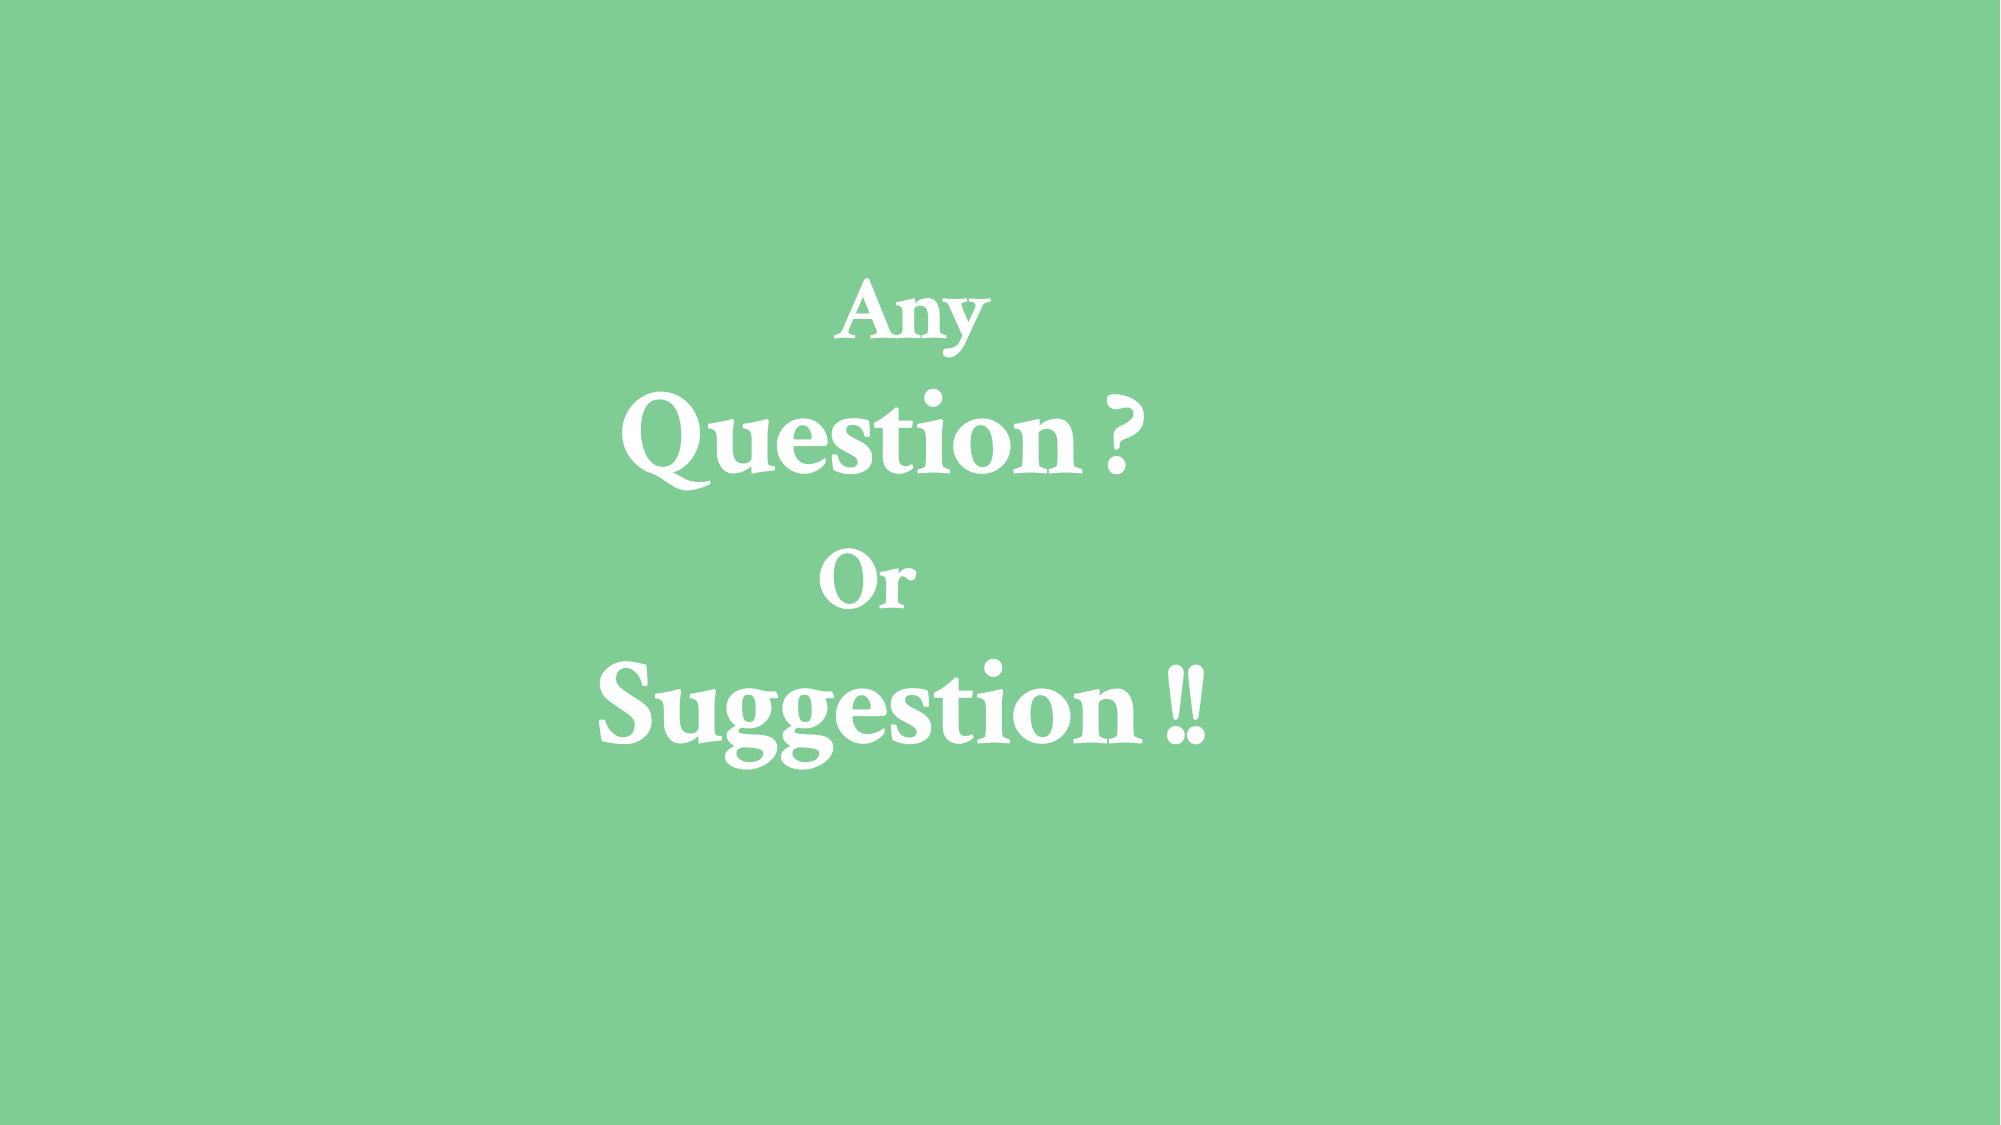

# Any Question ? Or Suggestion !!